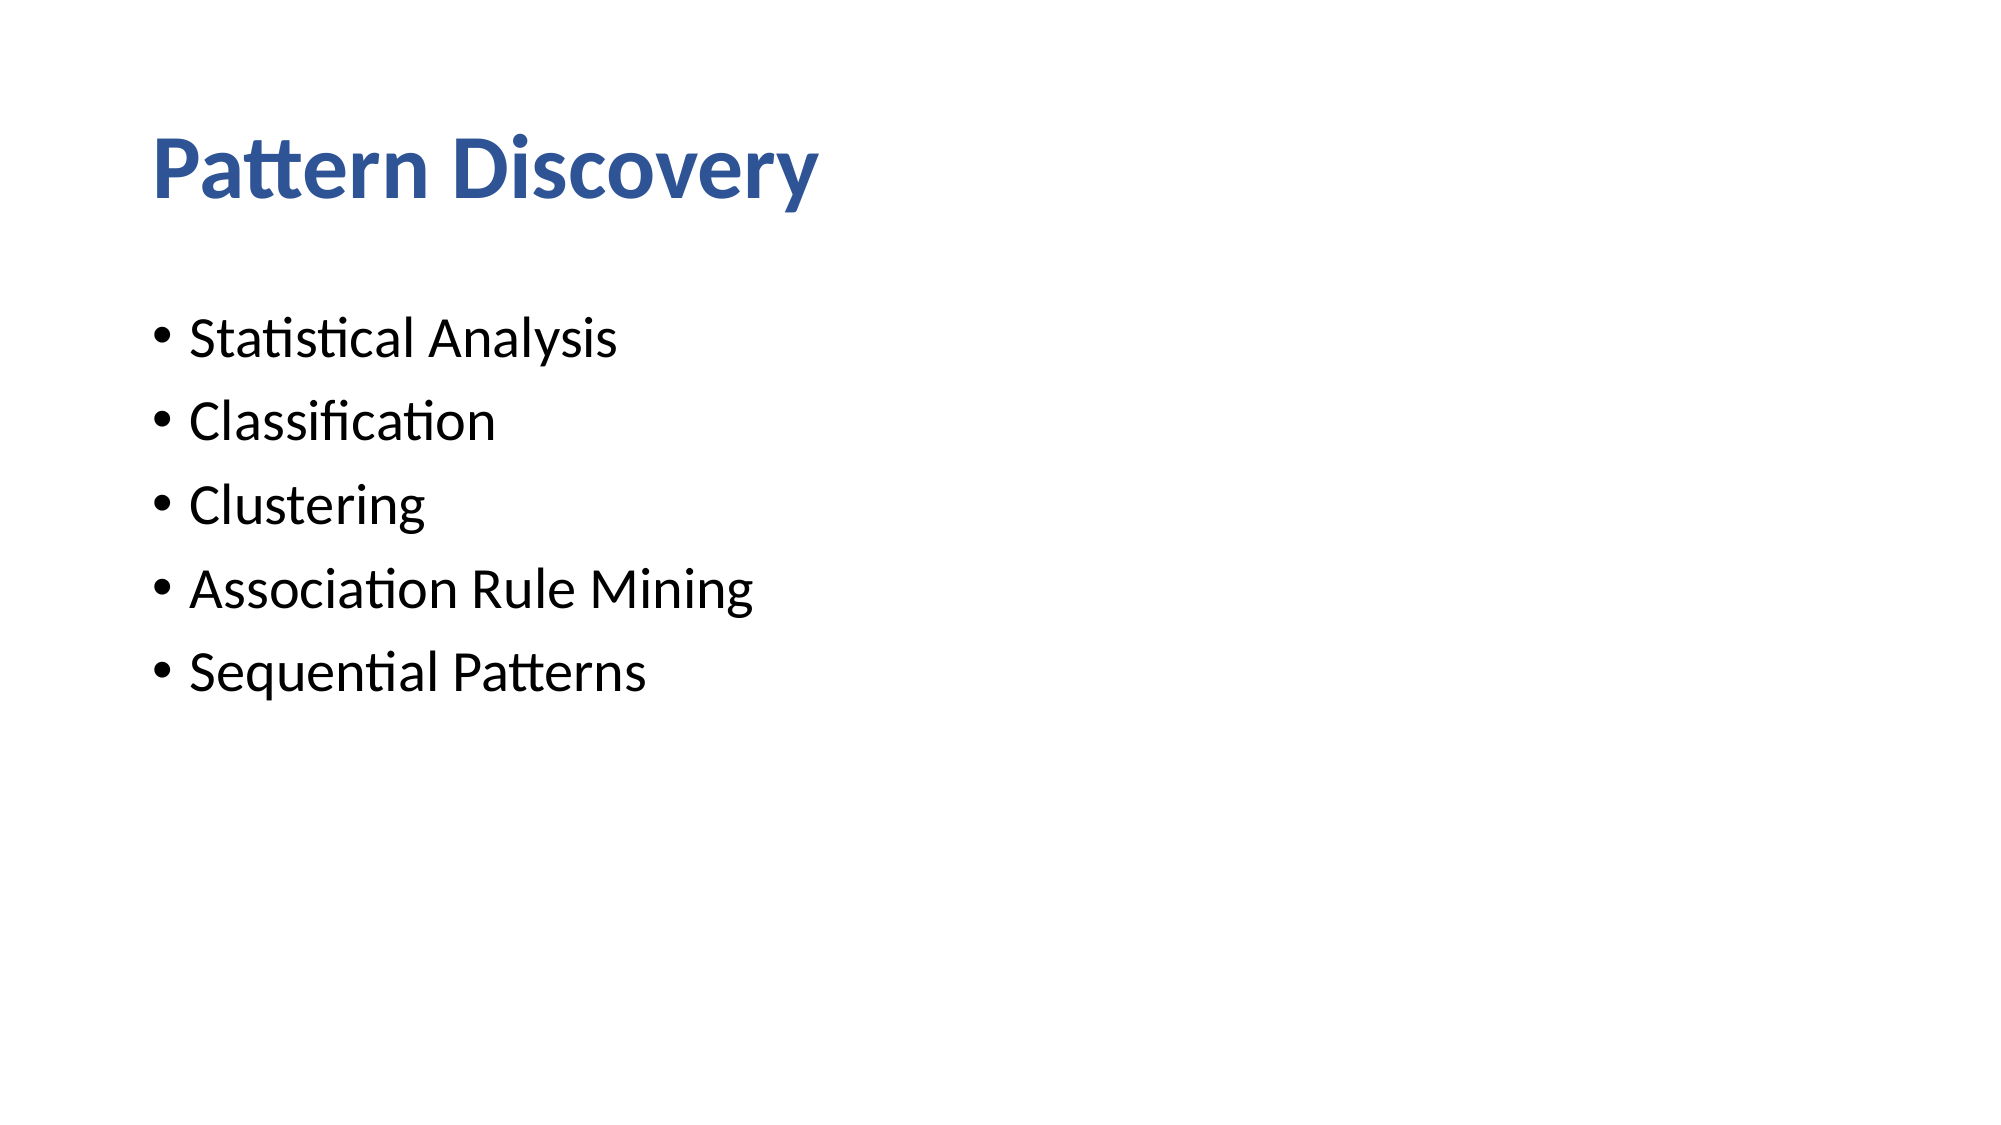

# Pattern Discovery
Statistical Analysis
Classification
Clustering
Association Rule Mining
Sequential Patterns